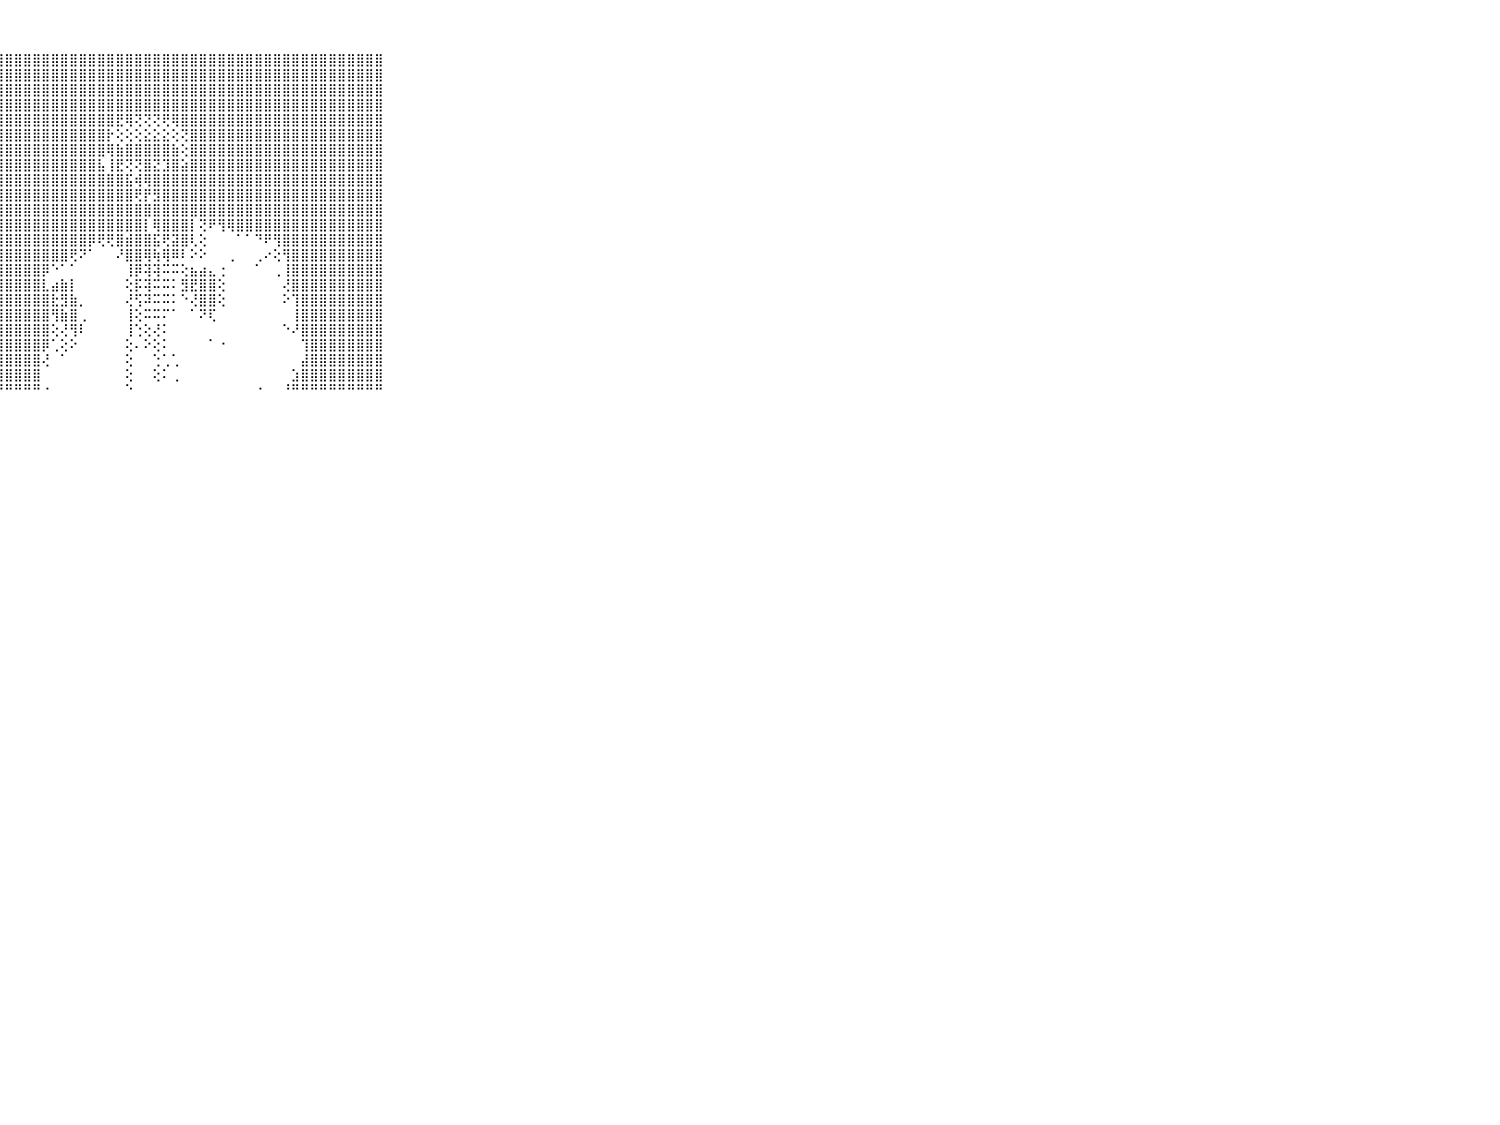

⠀⠀⠀⠀⠀⠀⠀⠀⠀⠀⠀⣿⣿⣿⣿⣿⣿⣿⣿⣿⣿⣿⣿⣿⣿⣿⣿⣿⣿⣿⣿⣿⣿⣿⣿⣿⣿⣿⣿⣿⣿⣿⣿⣿⣿⣿⣿⣿⣿⣿⣿⣿⣿⣿⣿⣿⣿⣿⣿⣿⣿⣿⣿⣿⣿⣿⣿⣿⣿⠀⠀⠀⠀⠀⠀⠀⠀⠀⠀⠀⠀
⠀⠀⠀⠀⠀⠀⠀⠀⠀⠀⠀⣿⣿⣿⣿⣿⣿⣿⣿⣿⣿⣿⣿⣿⣿⣿⣿⣿⣿⣿⣿⣿⣿⣿⣿⣿⣿⣿⣿⣿⣿⣿⣿⣿⣿⣿⣿⣿⣿⣿⣿⣿⣿⣿⣿⣿⣿⣿⣿⣿⣿⣿⣿⣿⣿⣿⣿⣿⣿⠀⠀⠀⠀⠀⠀⠀⠀⠀⠀⠀⠀
⠀⠀⠀⠀⠀⠀⠀⠀⠀⠀⠀⣿⣿⣿⣿⣿⣿⣿⣿⣿⣿⣿⣿⣿⣿⣿⣿⣿⣿⣿⣿⣿⣿⣿⣿⣿⣿⣿⣿⣿⣿⣿⣿⣿⣿⣿⣿⣿⣿⣿⣿⣿⣿⣿⣿⣿⣿⣿⣿⣿⣿⣿⣿⣿⣿⣿⣿⣿⣿⠀⠀⠀⠀⠀⠀⠀⠀⠀⠀⠀⠀
⠀⠀⠀⠀⠀⠀⠀⠀⠀⠀⠀⣿⣿⣿⣿⣿⣿⣿⣿⣿⣿⣿⣿⣿⣿⣿⣿⣿⣿⣿⣿⣿⣿⣿⣿⣿⣿⣿⣿⣿⣿⣿⣿⣿⣿⣿⣿⣿⣿⣿⣿⣿⣿⣿⣿⣿⣿⣿⣿⣿⣿⣿⣿⣿⣿⣿⣿⣿⣿⠀⠀⠀⠀⠀⠀⠀⠀⠀⠀⠀⠀
⠀⠀⠀⠀⠀⠀⠀⠀⠀⠀⠀⣿⣿⣿⣿⣿⣿⣿⣿⣿⣿⣿⣿⣿⣿⣿⣿⣿⣿⣿⣿⣿⣿⣿⣿⣿⣿⣿⣿⣿⣟⢿⢝⢝⢝⢟⢿⣿⣿⣿⣿⣿⣿⣿⣿⣿⣿⣿⣿⣿⣿⣿⣿⣿⣿⣿⣿⣿⣿⠀⠀⠀⠀⠀⠀⠀⠀⠀⠀⠀⠀
⠀⠀⠀⠀⠀⠀⠀⠀⠀⠀⠀⣿⣿⣿⣿⣿⣿⣿⣿⣿⣿⣿⣿⣿⣿⣿⣿⣿⣿⣿⣿⣿⣿⣿⣿⣿⣿⣿⣿⡗⢕⢕⢕⣕⣕⣕⢕⢝⣿⣿⣿⣿⣿⣿⣿⣿⣿⣿⣿⣿⣿⣿⣿⣿⣿⣿⣿⣿⣿⠀⠀⠀⠀⠀⠀⠀⠀⠀⠀⠀⠀
⠀⠀⠀⠀⠀⠀⠀⠀⠀⠀⠀⣿⣿⣿⣿⣿⣿⣿⣿⣿⣿⣿⣿⣿⣿⣿⣿⣿⣿⣿⣿⣿⣿⣿⣿⣿⣿⣿⣿⢿⣷⣿⣿⣿⣿⣿⣷⢕⣿⣿⣿⣿⣿⣿⣿⣿⣿⣿⣿⣿⣿⣿⣿⣿⣿⣿⣿⣿⣿⠀⠀⠀⠀⠀⠀⠀⠀⠀⠀⠀⠀
⠀⠀⠀⠀⠀⠀⠀⠀⠀⠀⠀⣿⣿⣿⣿⣿⣿⣿⣿⣿⣿⣿⣿⣿⣿⣿⣿⣿⣿⣿⣿⣿⣿⣿⣿⣿⣿⣿⣧⢸⣟⢝⢝⣿⣝⣹⣿⣵⣿⣿⣿⣿⣿⣿⣿⣿⣿⣿⣿⣿⣿⣿⣿⣿⣿⣿⣿⣿⣿⠀⠀⠀⠀⠀⠀⠀⠀⠀⠀⠀⠀
⠀⠀⠀⠀⠀⠀⠀⠀⠀⠀⠀⣿⣿⣿⣿⣿⣿⣿⣿⣿⣿⣿⣿⣿⣿⣿⣿⣿⣿⣿⣿⣿⣿⣿⣿⣿⣿⣿⣿⣿⣿⣯⢾⢿⣿⣿⣿⣿⣿⣿⣿⣿⣿⣿⣿⣿⣿⣿⣿⣿⣿⣿⣿⣿⣿⣿⣿⣿⣿⠀⠀⠀⠀⠀⠀⠀⠀⠀⠀⠀⠀
⠀⠀⠀⠀⠀⠀⠀⠀⠀⠀⠀⣿⣿⣿⣿⣿⣿⣿⣿⣿⣿⣿⣿⣿⣿⣿⣿⣿⣿⣿⣿⣿⣿⣿⣿⣿⣿⣿⣿⣿⣿⣿⢟⡟⣻⣿⣿⣿⣿⣿⣿⣿⣿⣿⣿⣿⣿⣿⣿⣿⣿⣿⣿⣿⣿⣿⣿⣿⣿⠀⠀⠀⠀⠀⠀⠀⠀⠀⠀⠀⠀
⠀⠀⠀⠀⠀⠀⠀⠀⠀⠀⠀⣿⣿⣿⣿⣿⣿⣿⣿⣿⣿⣿⣿⣿⣿⣿⣿⣿⣿⣿⣿⣿⣿⣿⣿⣿⣿⣿⣿⣿⣿⣿⣿⣿⣿⣿⣿⣿⣿⣿⣿⣿⣿⣿⣿⣿⣿⣿⣿⣿⣿⣿⣿⣿⣿⣿⣿⣿⣿⠀⠀⠀⠀⠀⠀⠀⠀⠀⠀⠀⠀
⠀⠀⠀⠀⠀⠀⠀⠀⠀⠀⠀⣿⣿⣿⣿⣿⣿⣿⣿⣿⣿⣿⣿⣿⣿⣿⣿⣿⣿⣿⣿⣿⣿⣿⣿⣿⣿⣿⣿⣿⣿⣿⣿⡇⢿⣿⣿⣿⡇⢝⠟⢻⢿⣿⣿⣿⣿⣿⣿⣿⣿⣿⣿⣿⣿⣿⣿⣿⣿⠀⠀⠀⠀⠀⠀⠀⠀⠀⠀⠀⠀
⠀⠀⠀⠀⠀⠀⠀⠀⠀⠀⠀⣿⣿⣿⣿⣿⣿⣿⣿⣿⣿⣿⣿⣿⣿⣿⣿⣿⣿⣿⣿⣿⣿⣿⣿⣿⣿⡿⢟⢟⣿⣾⣿⣿⣯⢟⣽⣿⢇⢕⠀⠀⠀⠁⠁⠙⠟⢻⣿⣿⣿⣿⣿⣿⣿⣿⣿⣿⣿⠀⠀⠀⠀⠀⠀⠀⠀⠀⠀⠀⠀
⠀⠀⠀⠀⠀⠀⠀⠀⠀⠀⠀⣿⣿⣿⣿⣿⣿⣿⣿⣿⣿⣿⣿⣿⣿⣿⣿⣿⣿⣿⣿⣿⣿⣿⣿⢟⠝⠁⠀⠀⠜⣿⣿⢿⢷⢿⠿⠇⠕⠕⠀⠀⢀⠀⠀⢀⠔⢕⢻⣿⣿⣿⣿⣿⣿⣿⣿⣿⣿⠀⠀⠀⠀⠀⠀⠀⠀⠀⠀⠀⠀
⠀⠀⠀⠀⠀⠀⠀⠀⠀⠀⠀⣿⣿⣿⣿⣿⣿⣿⣿⣿⣿⣿⣿⣿⣿⣿⣿⣿⣿⣿⣿⣿⡿⠑⠁⠁⠀⠀⠀⠀⠀⢸⡿⢽⢽⠭⠭⢕⣦⣴⣄⢐⠀⠀⠀⠁⠀⢀⢸⣿⣿⣿⣿⣿⣿⣿⣿⣿⣿⠀⠀⠀⠀⠀⠀⠀⠀⠀⠀⠀⠀
⠀⠀⠀⠀⠀⠀⠀⠀⠀⠀⠀⣿⣿⣿⣿⣿⣿⣿⣿⣿⣿⣿⣿⣿⣿⣿⣿⣿⣿⣿⣿⣿⣇⣴⣷⡇⠀⠀⠀⠀⠀⢕⡯⢽⠭⠭⠅⣻⣟⣿⣿⢕⠀⠀⠀⠀⠀⠀⢜⣿⣿⣿⣿⣿⣿⣿⣿⣿⣿⠀⠀⠀⠀⠀⠀⠀⠀⠀⠀⠀⠀
⠀⠀⠀⠀⠀⠀⠀⠀⠀⠀⠀⣿⣿⣿⣿⣿⣿⣿⣿⣿⣿⣿⣿⣿⣿⣿⣿⣿⣿⣿⣿⣿⣿⣗⣻⣷⡀⠀⠀⠀⠀⢜⢫⠽⠭⠭⠅⠑⢜⣿⣿⢕⠀⠀⠀⠀⠀⠀⠕⢹⣿⣿⣿⣿⣿⣿⣿⣿⣿⠀⠀⠀⠀⠀⠀⠀⠀⠀⠀⠀⠀
⠀⠀⠀⠀⠀⠀⠀⠀⠀⠀⠀⣿⣿⣿⣿⣿⣿⣿⣿⣿⣿⣿⣿⣿⣿⣿⣿⣿⣿⣿⣿⣿⣿⢻⣷⣿⢀⠀⠀⠀⠀⢸⢕⠭⠭⠍⠁⠀⠁⠝⢏⠀⠀⠀⠀⠀⠀⠀⠀⢸⣿⣿⣿⣿⣿⣿⣿⣿⣿⠀⠀⠀⠀⠀⠀⠀⠀⠀⠀⠀⠀
⠀⠀⠀⠀⠀⠀⠀⠀⠀⠀⠀⣿⣿⣿⣿⣿⣿⣿⣿⣿⣿⣿⣿⣿⣿⣿⣿⣿⣿⣿⣿⣿⣿⢕⢜⢻⠇⠀⠀⠀⠀⢸⢑⢕⢜⠅⠀⠀⠀⠀⠀⠀⠀⠀⠀⠀⠀⠀⠑⠜⣿⣿⣿⣿⣿⣿⣿⣿⣿⠀⠀⠀⠀⠀⠀⠀⠀⠀⠀⠀⠀
⠀⠀⠀⠀⠀⠀⠀⠀⠀⠀⠀⣿⣿⣿⣿⣿⣿⣿⣿⣿⣿⣿⣿⣿⣿⣿⣿⣿⣿⣿⣿⣿⡿⢁⢕⠕⠀⠀⠀⠀⠀⢕⠄⠕⢕⠅⠀⠀⠀⠀⠁⠐⠀⠀⠀⠀⠀⠀⠀⠀⢹⣿⣿⣿⣿⣿⣿⣿⣿⠀⠀⠀⠀⠀⠀⠀⠀⠀⠀⠀⠀
⠀⠀⠀⠀⠀⠀⠀⠀⠀⠀⠀⣿⣿⣿⣿⣿⣿⣿⣿⣿⣿⣿⣿⣿⣿⣿⣿⣿⣿⣿⣿⣿⢜⠀⠁⠀⠀⠀⠀⠀⠀⢕⠀⠀⢑⢁⢁⠀⠀⠀⠀⠀⠀⠀⠀⠀⠀⠀⠀⠀⣼⣿⣿⣿⣿⣿⣿⣿⣿⠀⠀⠀⠀⠀⠀⠀⠀⠀⠀⠀⠀
⠀⠀⠀⠀⠀⠀⠀⠀⠀⠀⠀⣿⣿⣿⣿⣿⣿⣿⣿⣿⣿⣿⣿⣿⣿⣿⣿⣿⣿⣿⣿⣿⠀⠀⠀⠀⠀⠀⠀⠀⠀⢕⠀⠀⢕⠅⢀⠀⠀⠀⠀⠀⠀⠀⠀⠀⠀⠀⠀⣱⣿⣿⣿⣿⣿⣿⣿⣿⣿⠀⠀⠀⠀⠀⠀⠀⠀⠀⠀⠀⠀
⠀⠀⠀⠀⠀⠀⠀⠀⠀⠀⠀⠛⠛⠛⠛⠛⠛⠛⠛⠛⠛⠛⠛⠛⠛⠛⠛⠛⠛⠛⠛⠛⠐⠀⠀⠀⠀⠀⠀⠀⠀⠑⠀⠀⠀⠀⠀⠀⠀⠀⠀⠀⠀⠀⠀⠐⠀⠀⠘⠛⠛⠛⠛⠛⠛⠛⠛⠛⠛⠀⠀⠀⠀⠀⠀⠀⠀⠀⠀⠀⠀